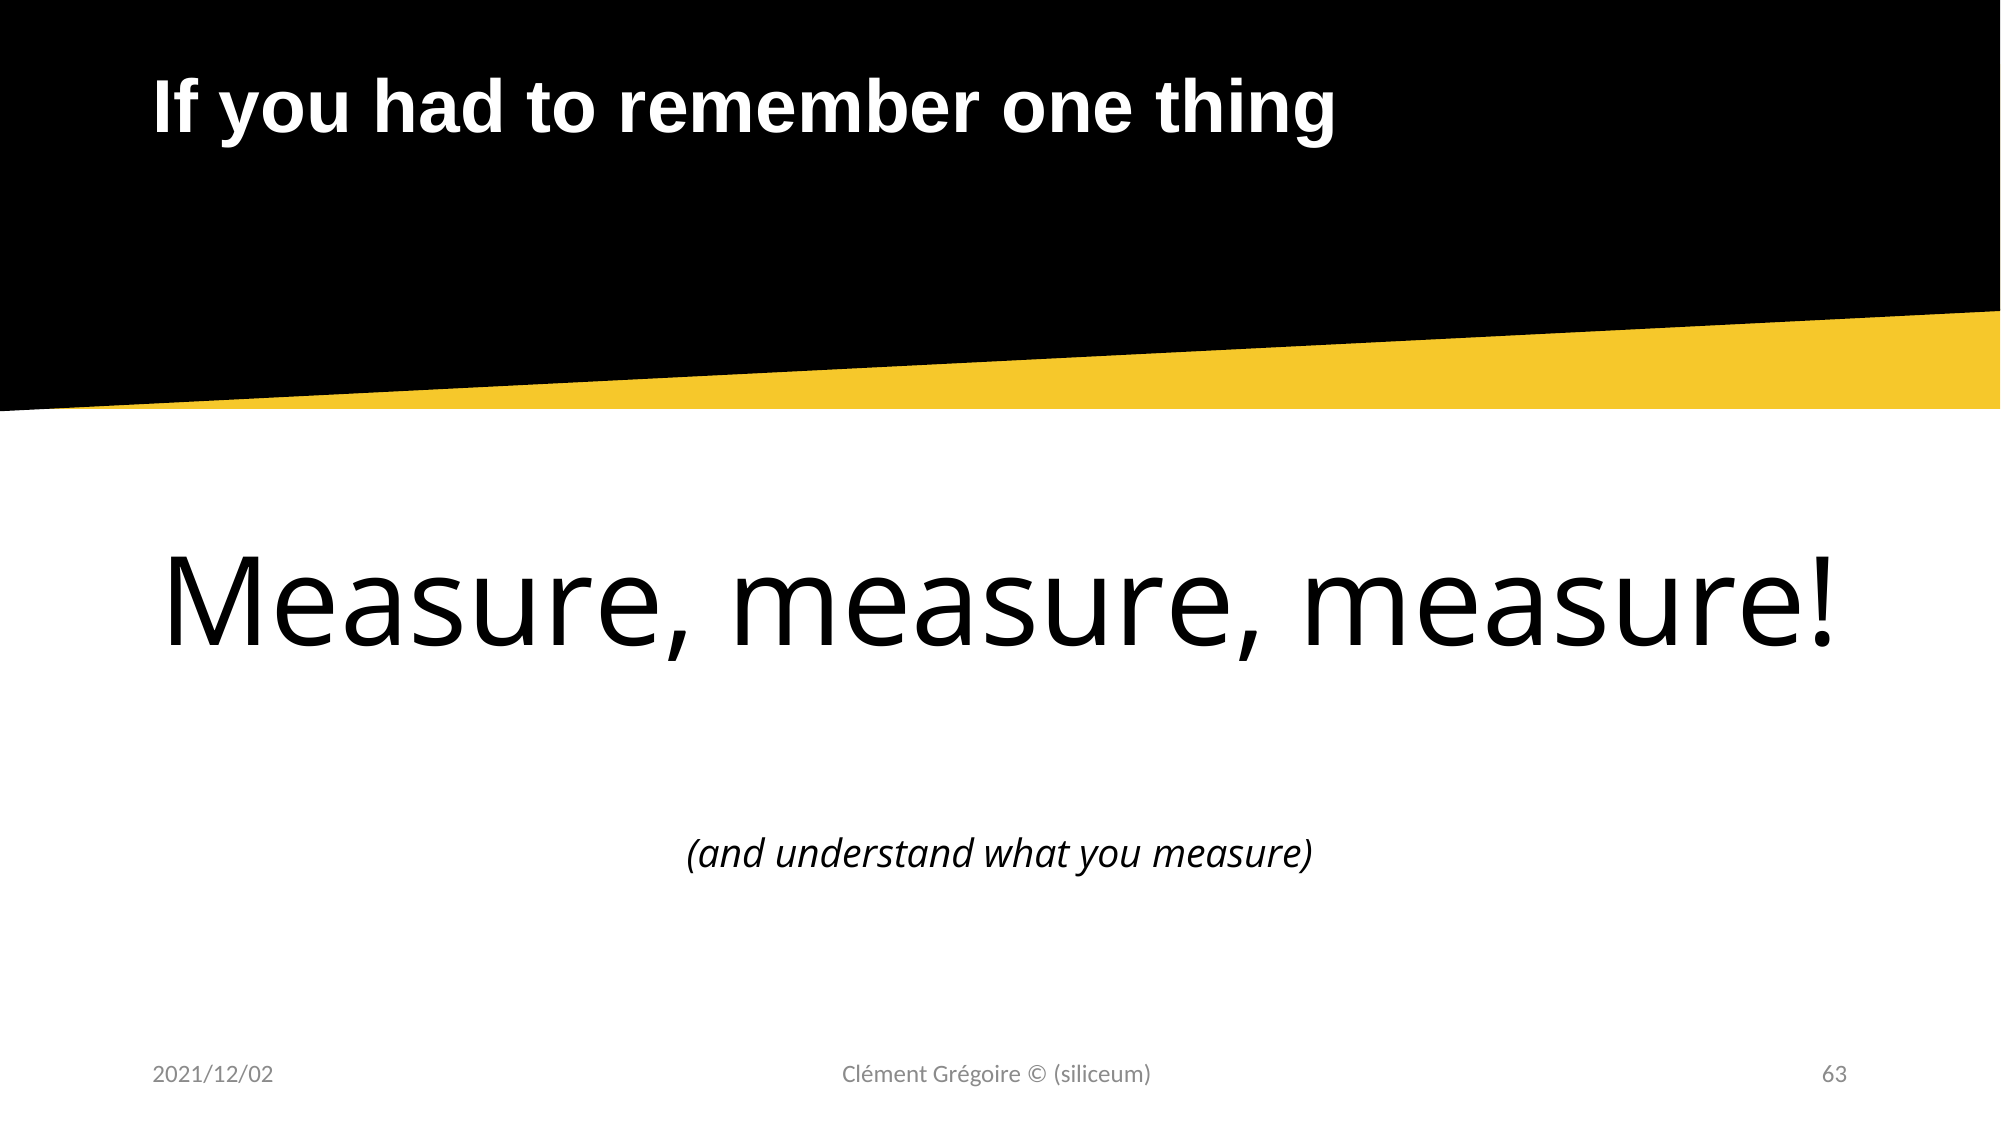

# If you had to remember one thing

Measure, measure, measure!

(and understand what you measure)
2021/12/02
Clément Grégoire © (siliceum)
63